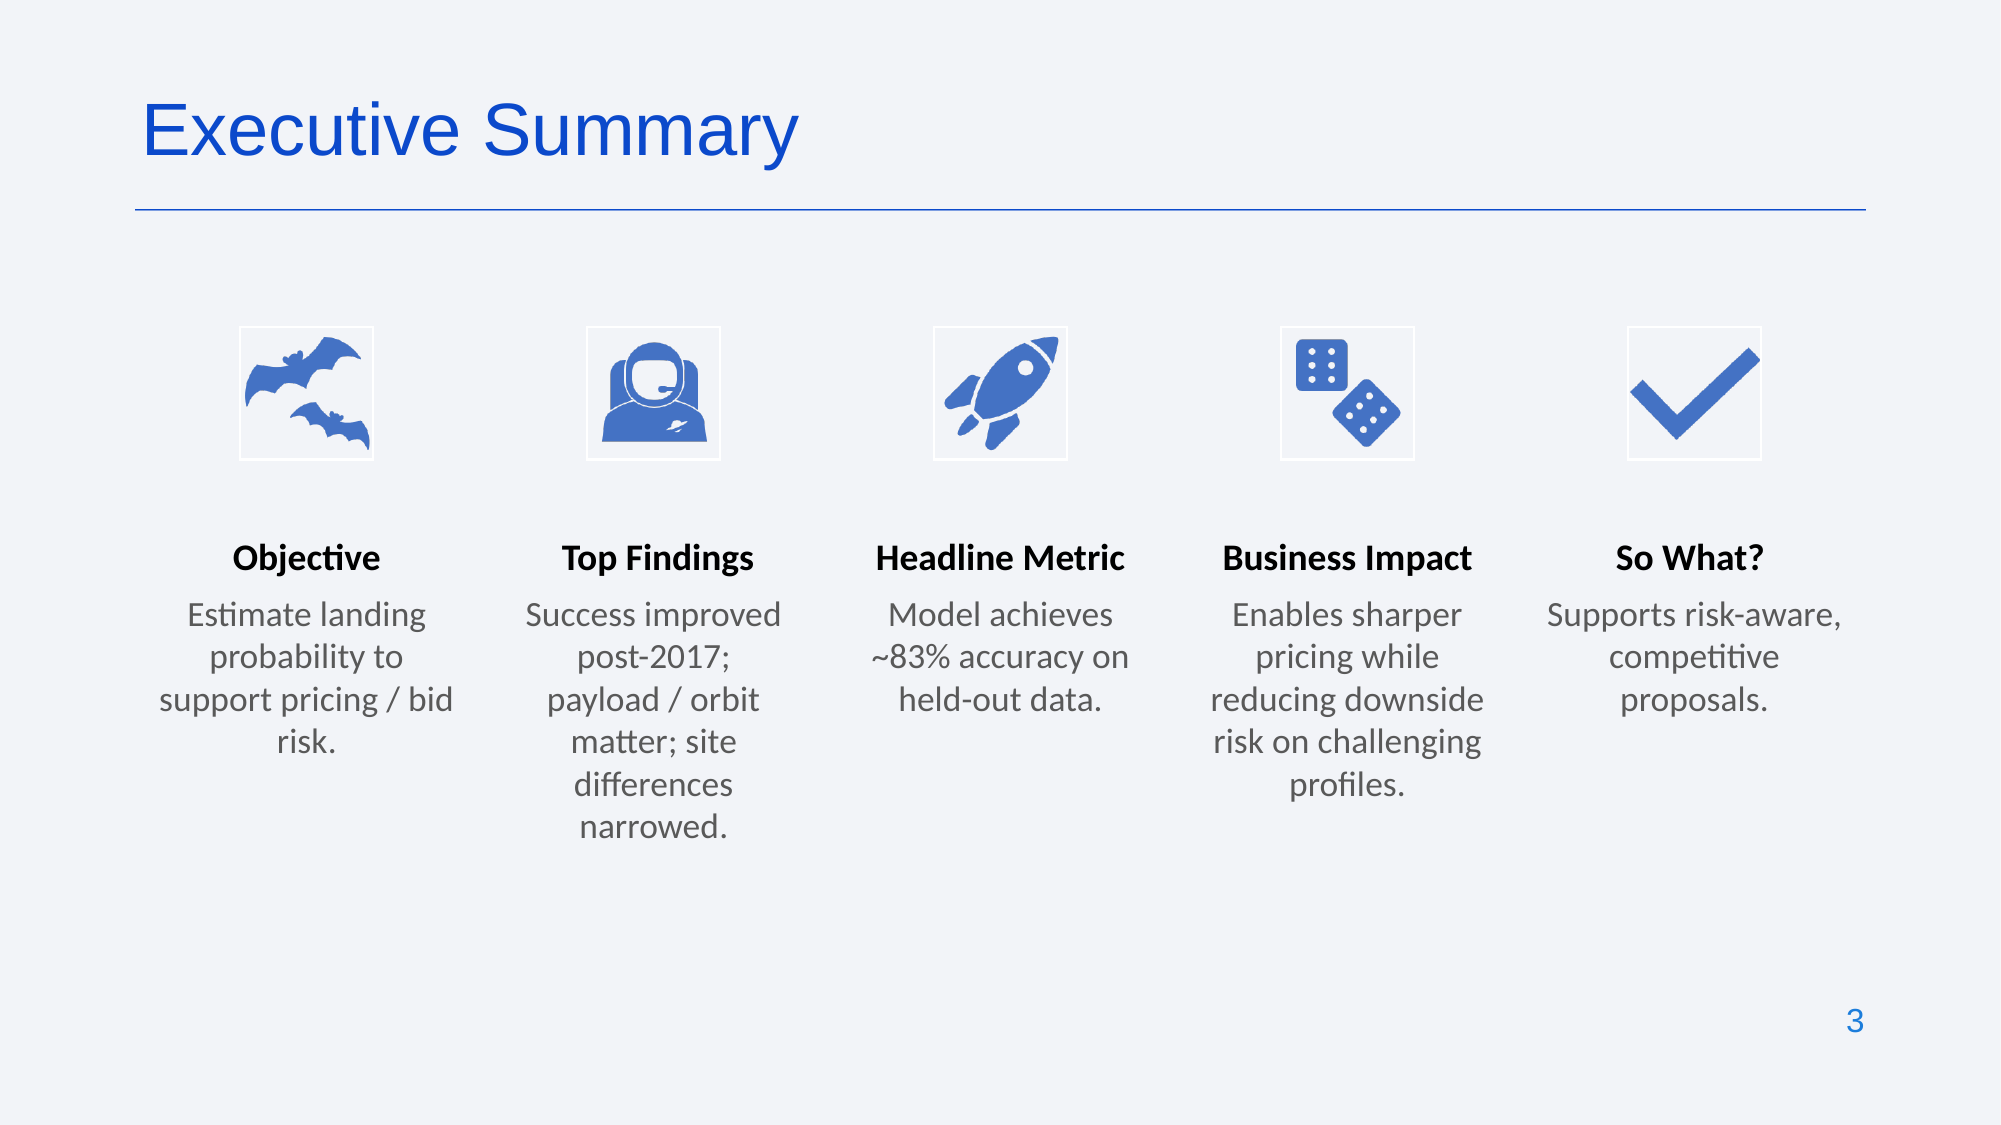

Executive Summary
Objective
Estimate landing probability to support pricing / bid risk.
 Top Findings
Success improved post-2017; payload / orbit matter; site differences narrowed.
Headline Metric
Model achieves ~83% accuracy on held-out data.
Business Impact
Enables sharper pricing while reducing downside risk on challenging profiles.
So What?
Supports risk-aware, competitive proposals.

3